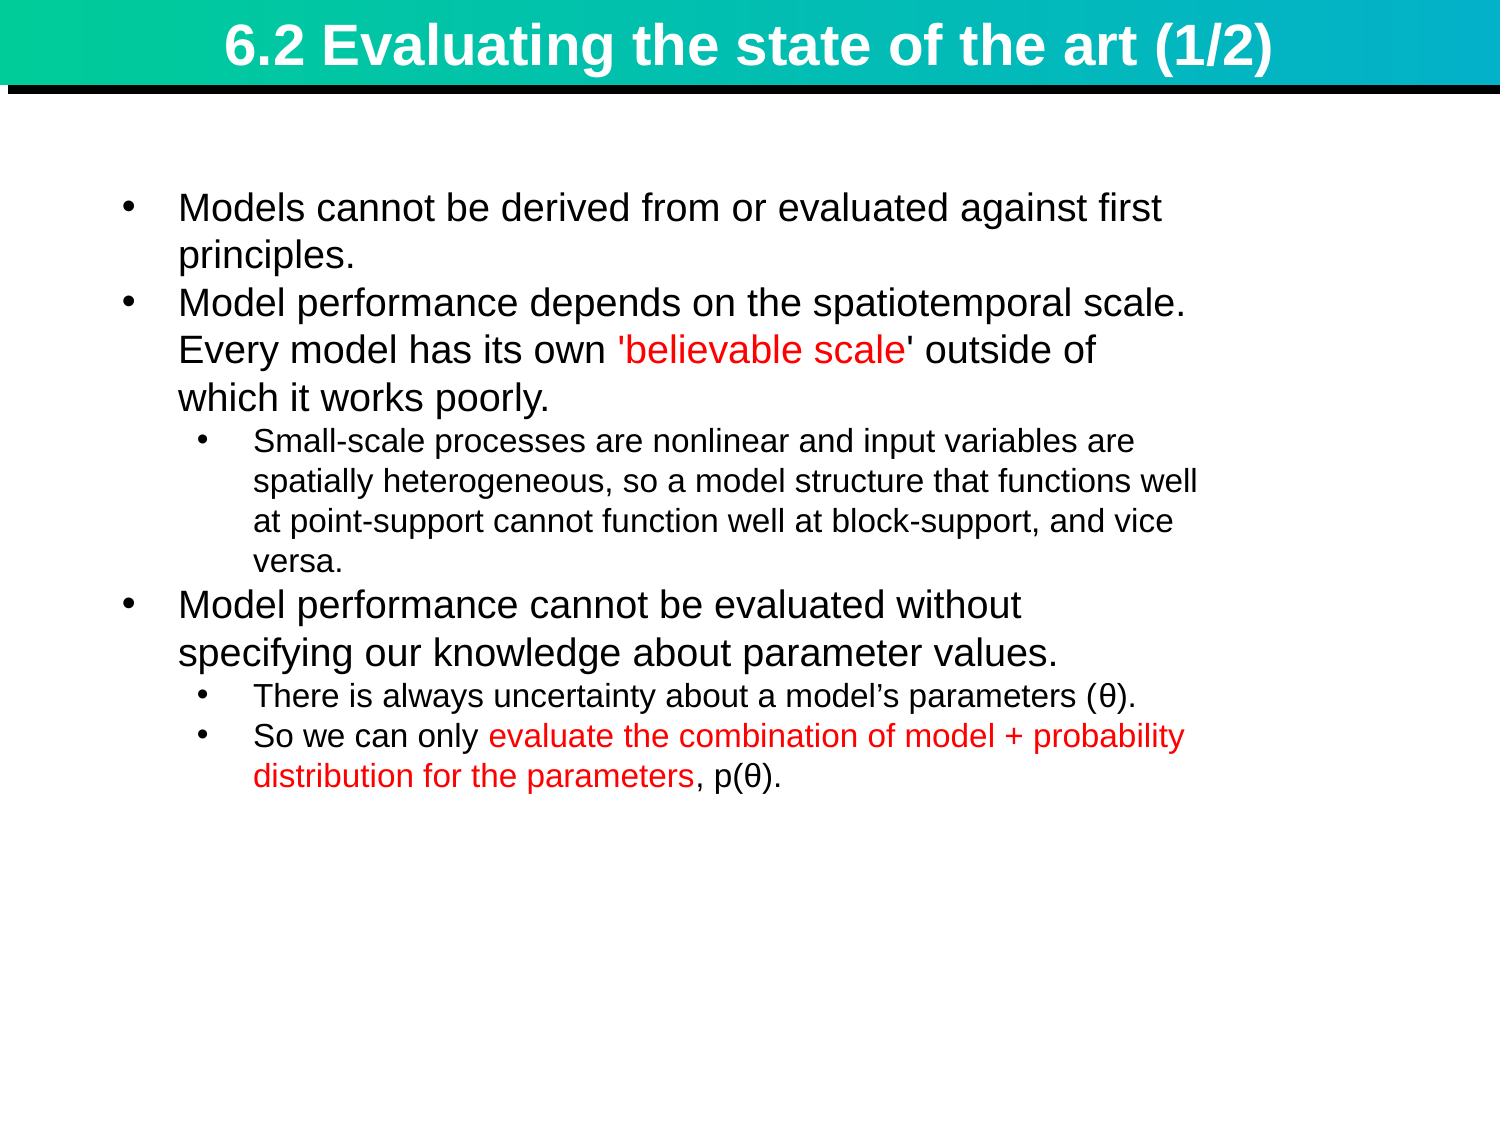

# 6.2 Evaluating the state of the art (1/2)
Models cannot be derived from or evaluated against first principles.
Model performance depends on the spatiotemporal scale. Every model has its own 'believable scale' outside of which it works poorly.
Small-scale processes are nonlinear and input variables are spatially heterogeneous, so a model structure that functions well at point-support cannot function well at block-support, and vice versa.
Model performance cannot be evaluated without specifying our knowledge about parameter values.
There is always uncertainty about a model’s parameters (θ).
So we can only evaluate the combination of model + probability distribution for the parameters, p(θ).